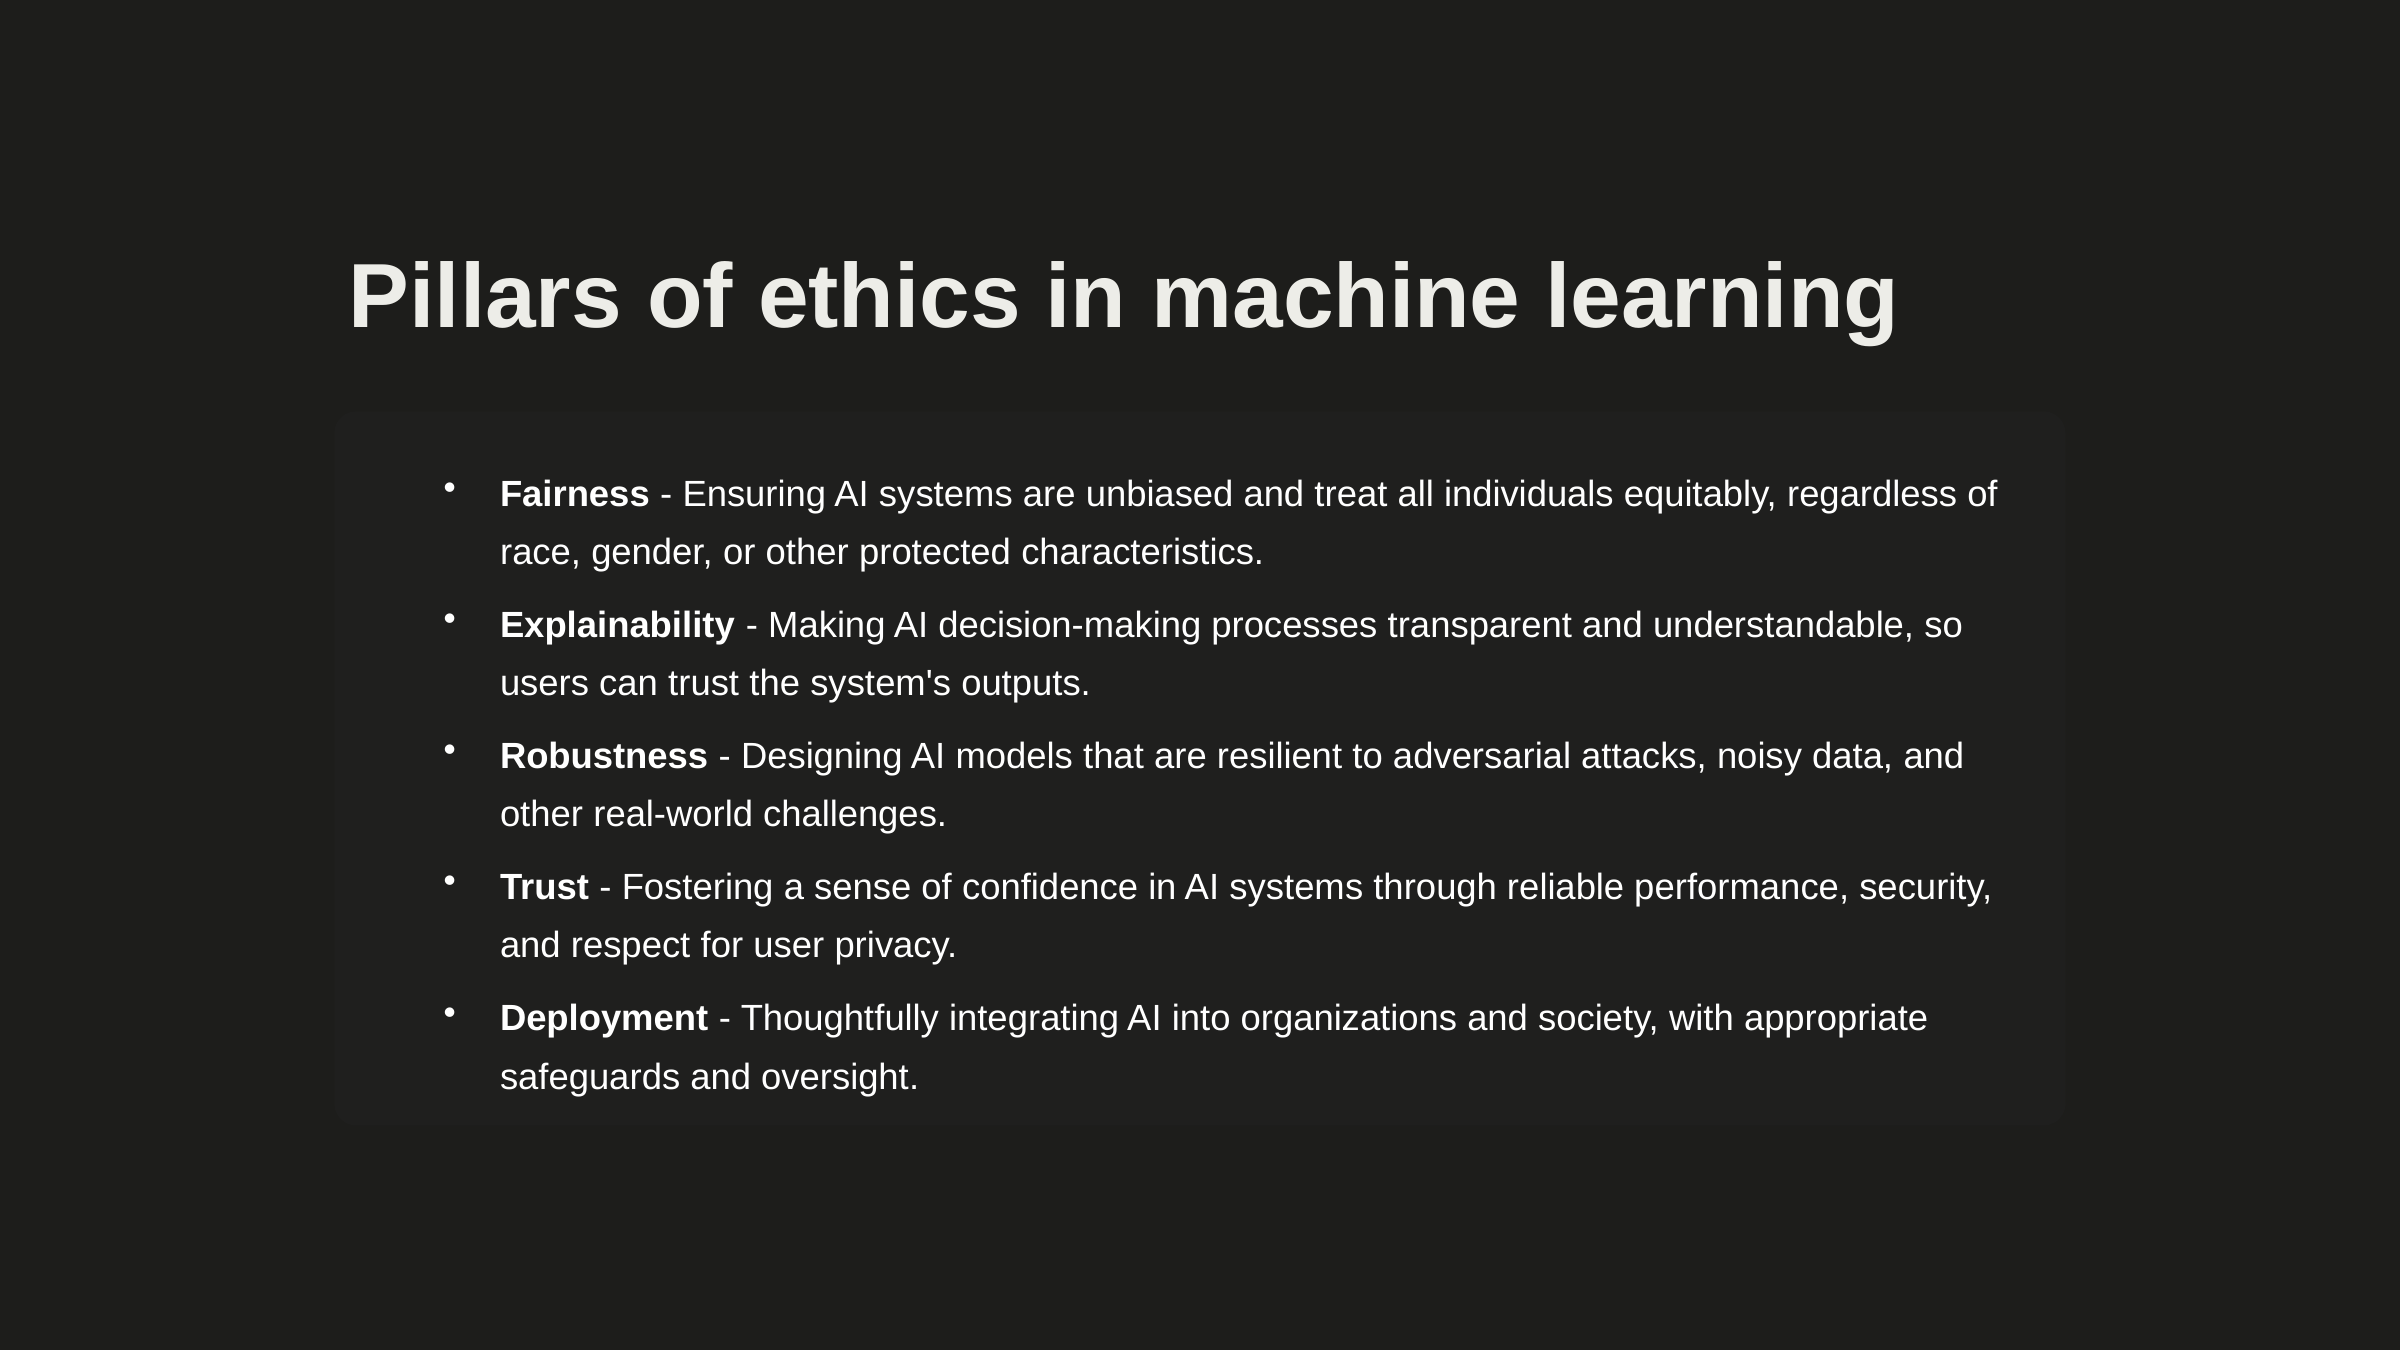

Pillars of ethics in machine learning

Fairness - Ensuring AI systems are unbiased and treat all individuals equitably, regardless of race, gender, or other protected characteristics.
Explainability - Making AI decision-making processes transparent and understandable, so users can trust the system's outputs.
Robustness - Designing AI models that are resilient to adversarial attacks, noisy data, and other real-world challenges.
Trust - Fostering a sense of confidence in AI systems through reliable performance, security, and respect for user privacy.
Deployment - Thoughtfully integrating AI into organizations and society, with appropriate safeguards and oversight.